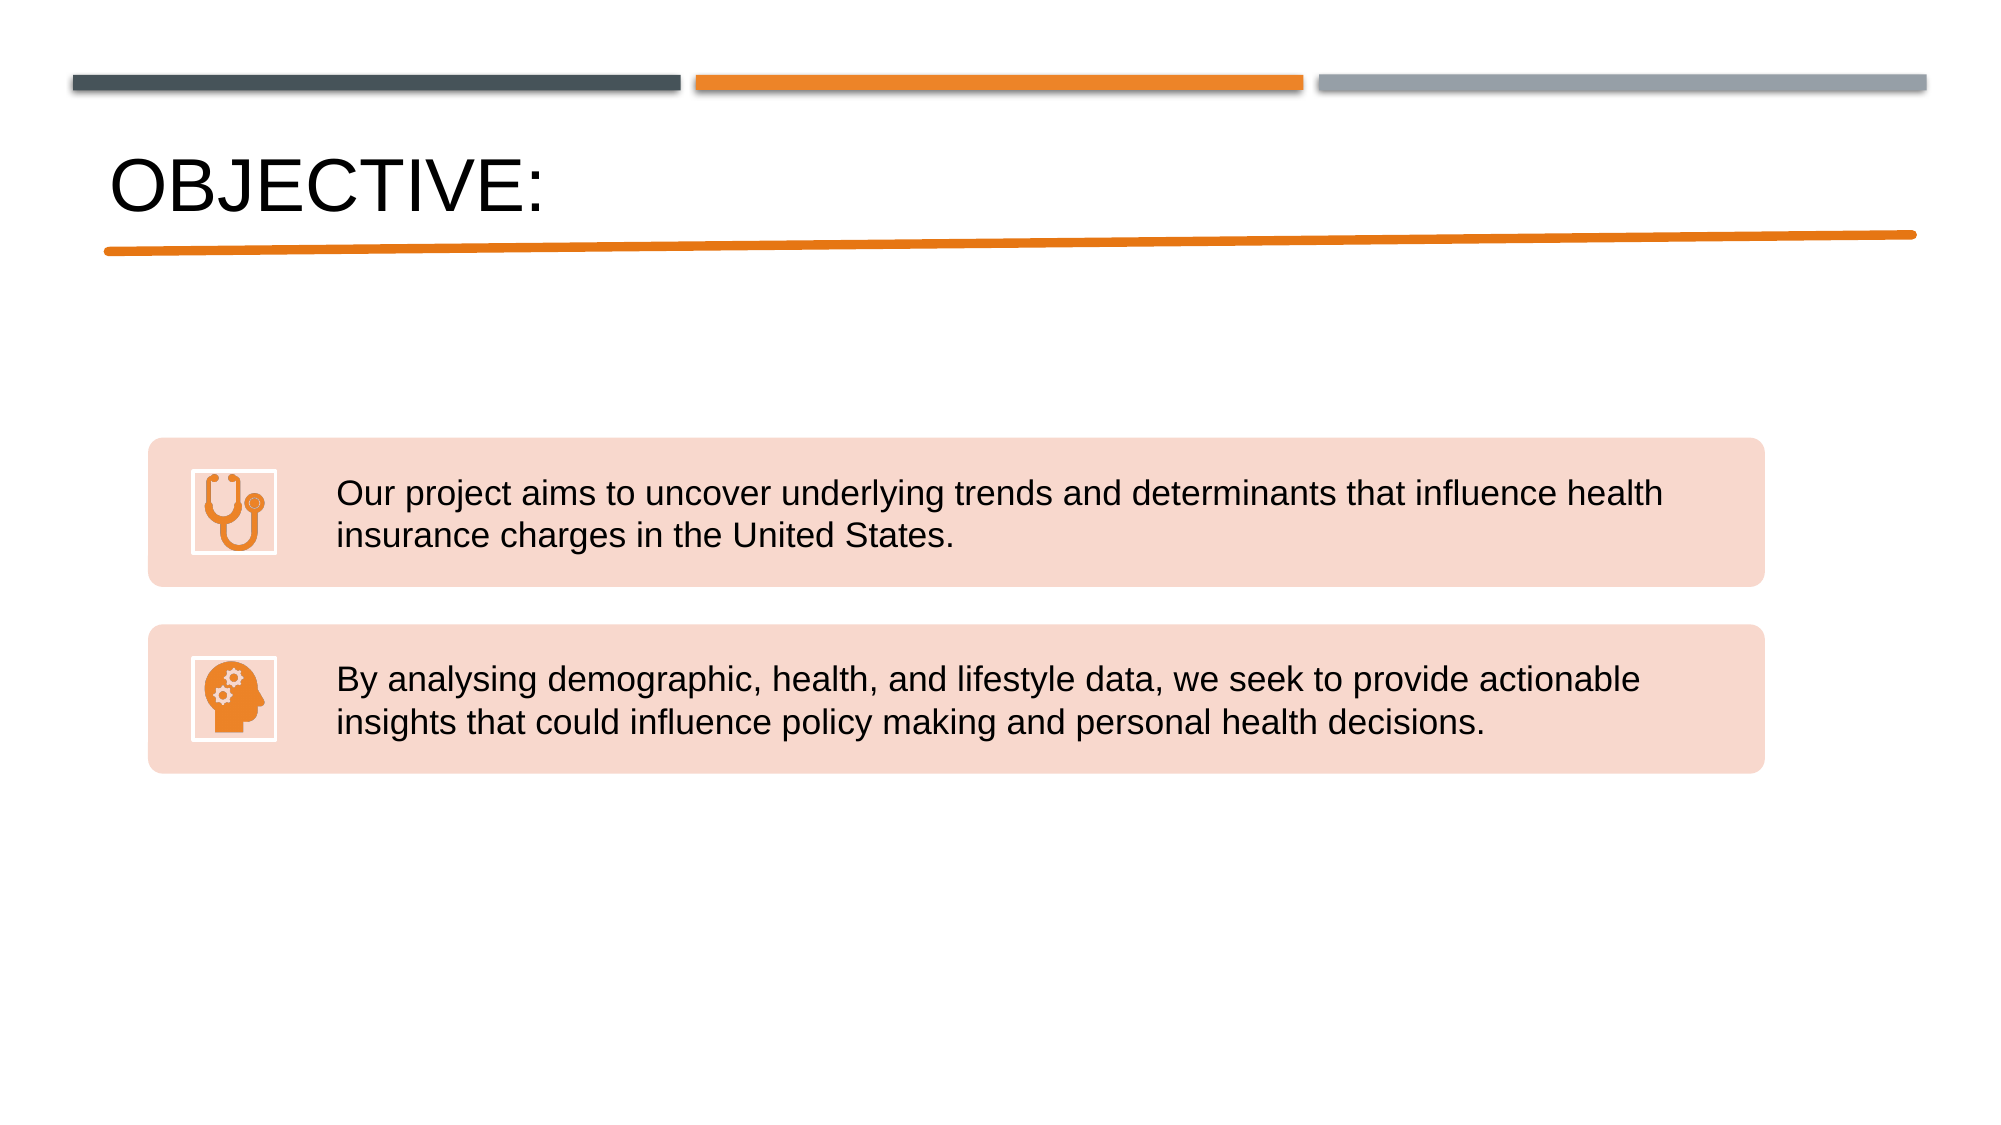

# Objective:

Our project aims to uncover underlying trends and determinants that influence health insurance charges in the United States.

By analysing demographic, health, and lifestyle data, we seek to provide actionable insights that could influence policy making and personal health decisions.